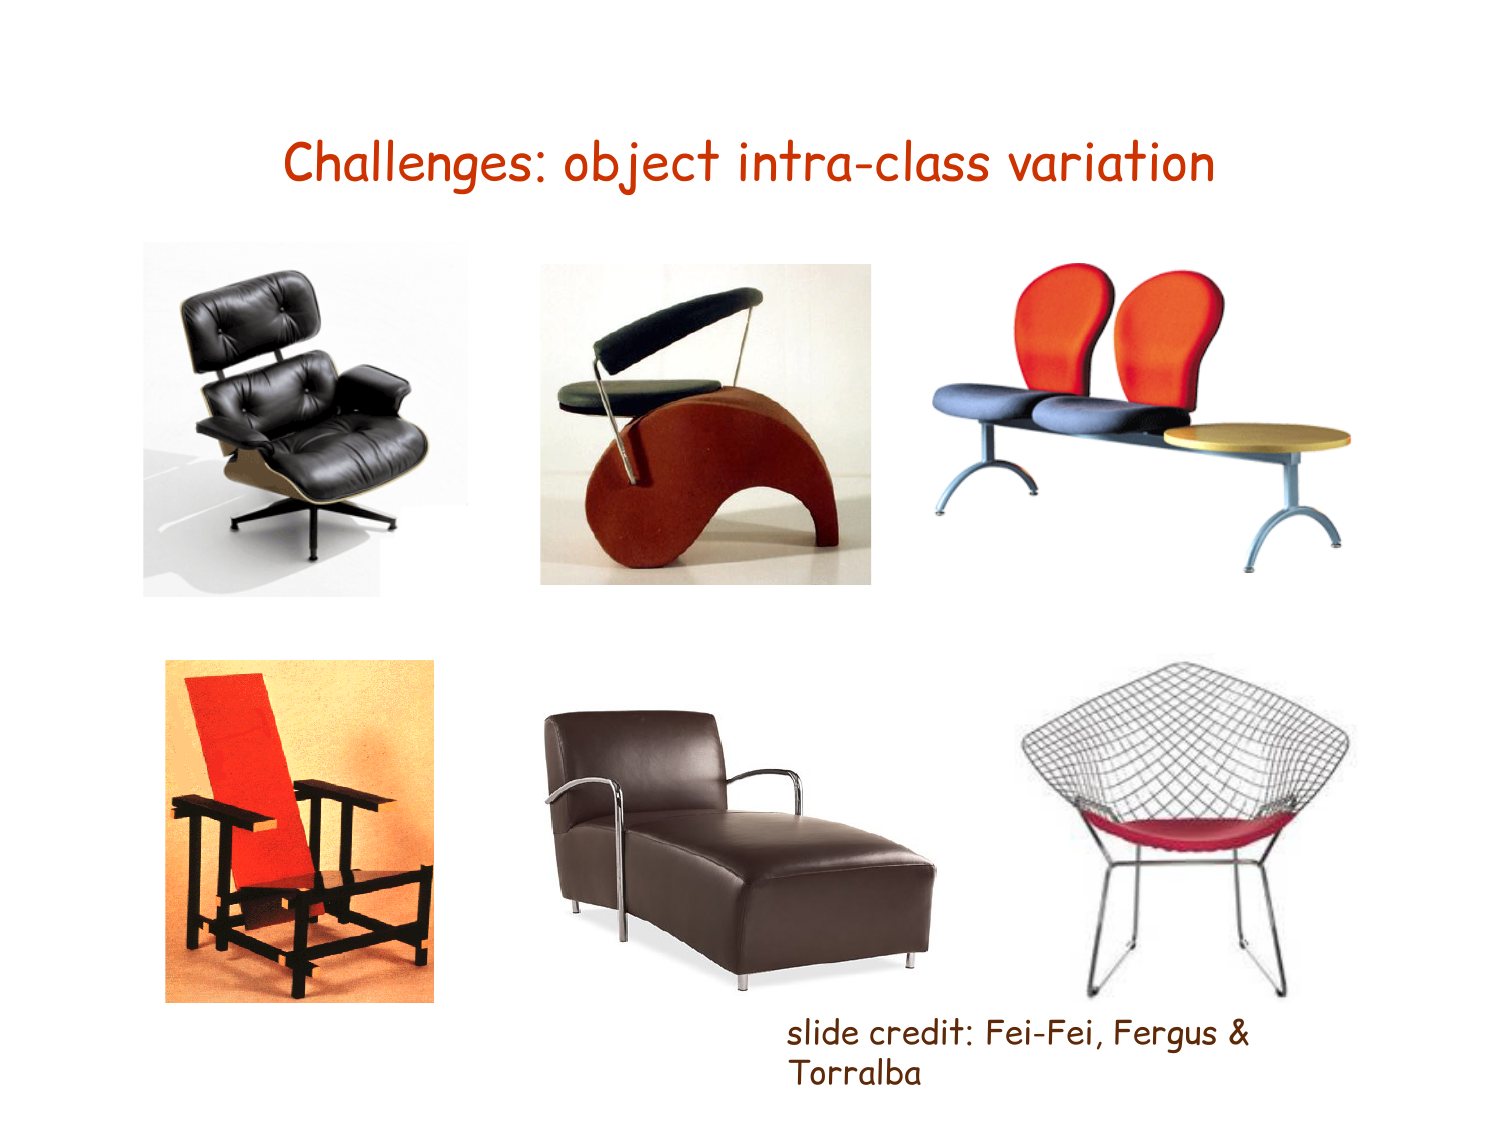

# Challenges: object intra-class variation

slide credit: Fei-Fei, Fergus & Torralba